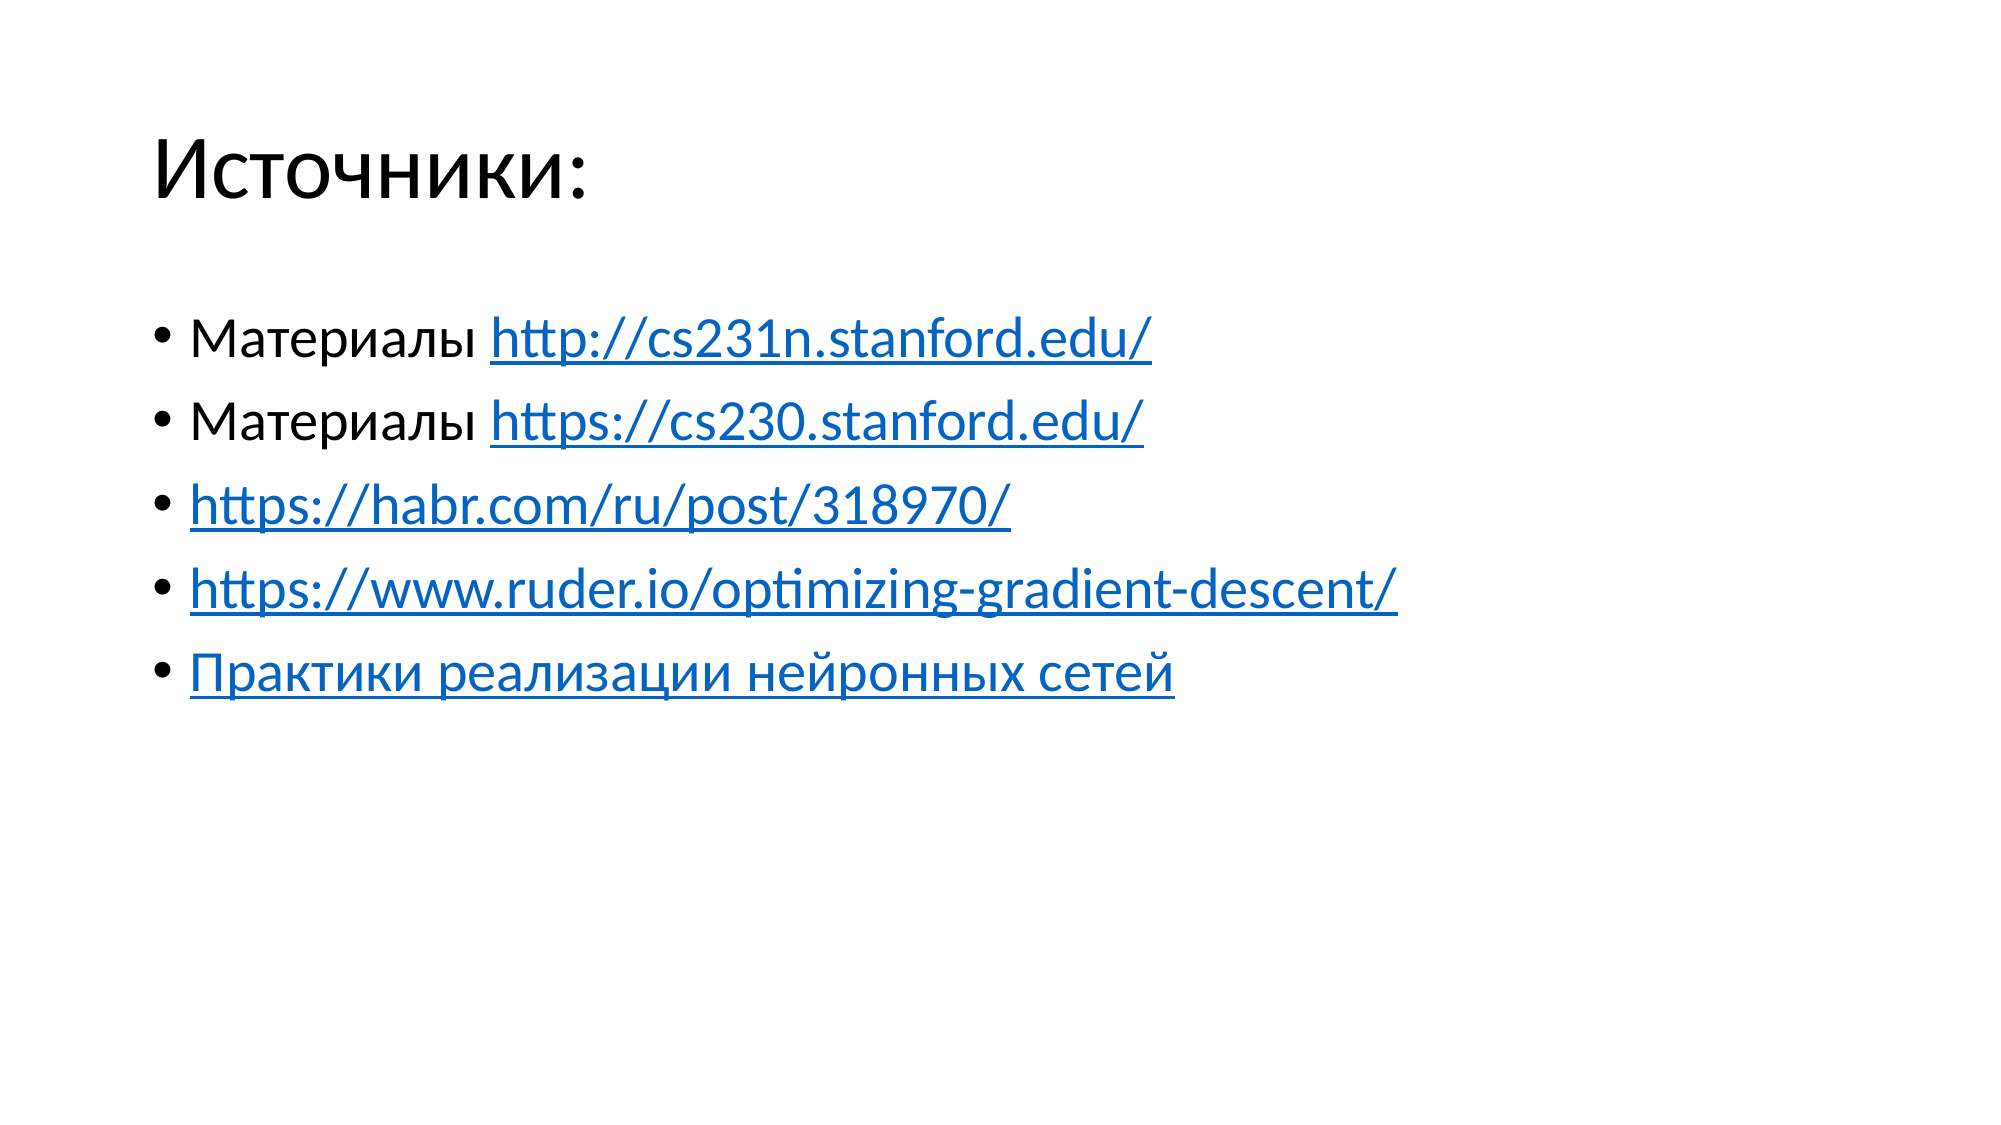

# Источники:
Материалы http://cs231n.stanford.edu/
Материалы https://cs230.stanford.edu/
https://habr.com/ru/post/318970/
https://www.ruder.io/optimizing-gradient-descent/
Практики реализации нейронных сетей